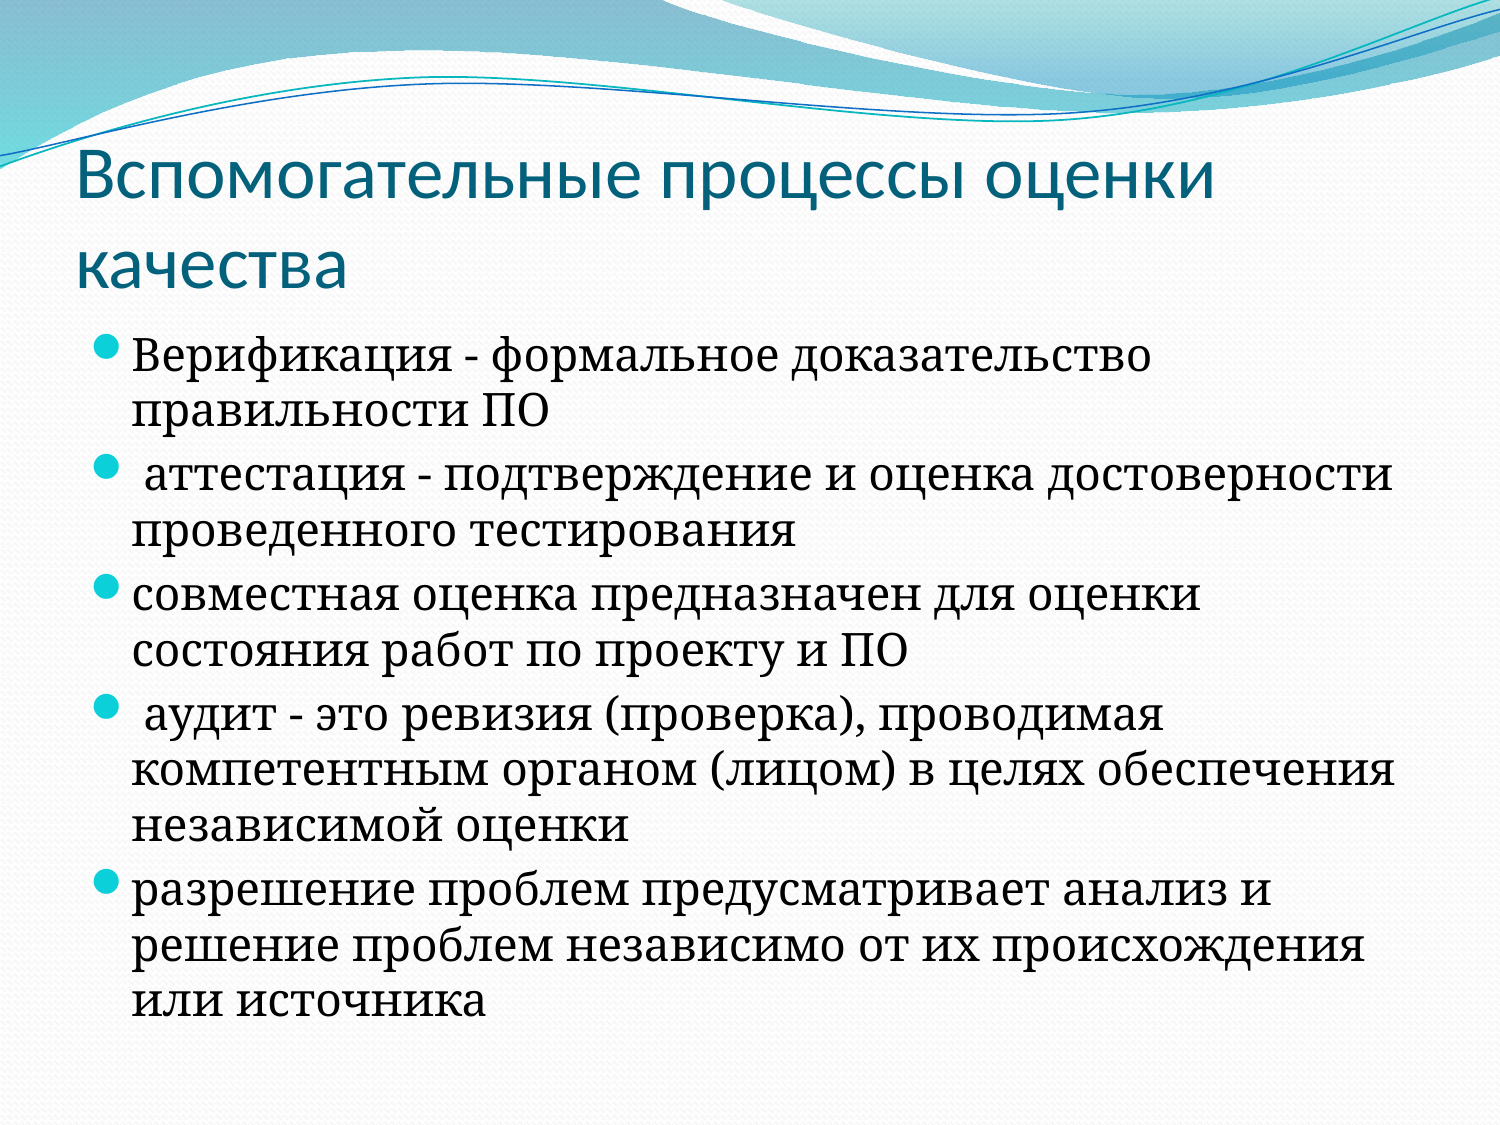

# Вспомогательные процессы оценки качества
Верификация - формальное доказательство правильности ПО
 аттестация - подтверждение и оценка достоверности проведенного тестирования
совместная оценка предназначен для оценки состояния работ по проекту и ПО
 аудит - это ревизия (проверка), проводимая компетентным органом (лицом) в целях обеспечения независимой оценки
разрешение проблем предусматривает анализ и решение проблем независимо от их происхождения или источника